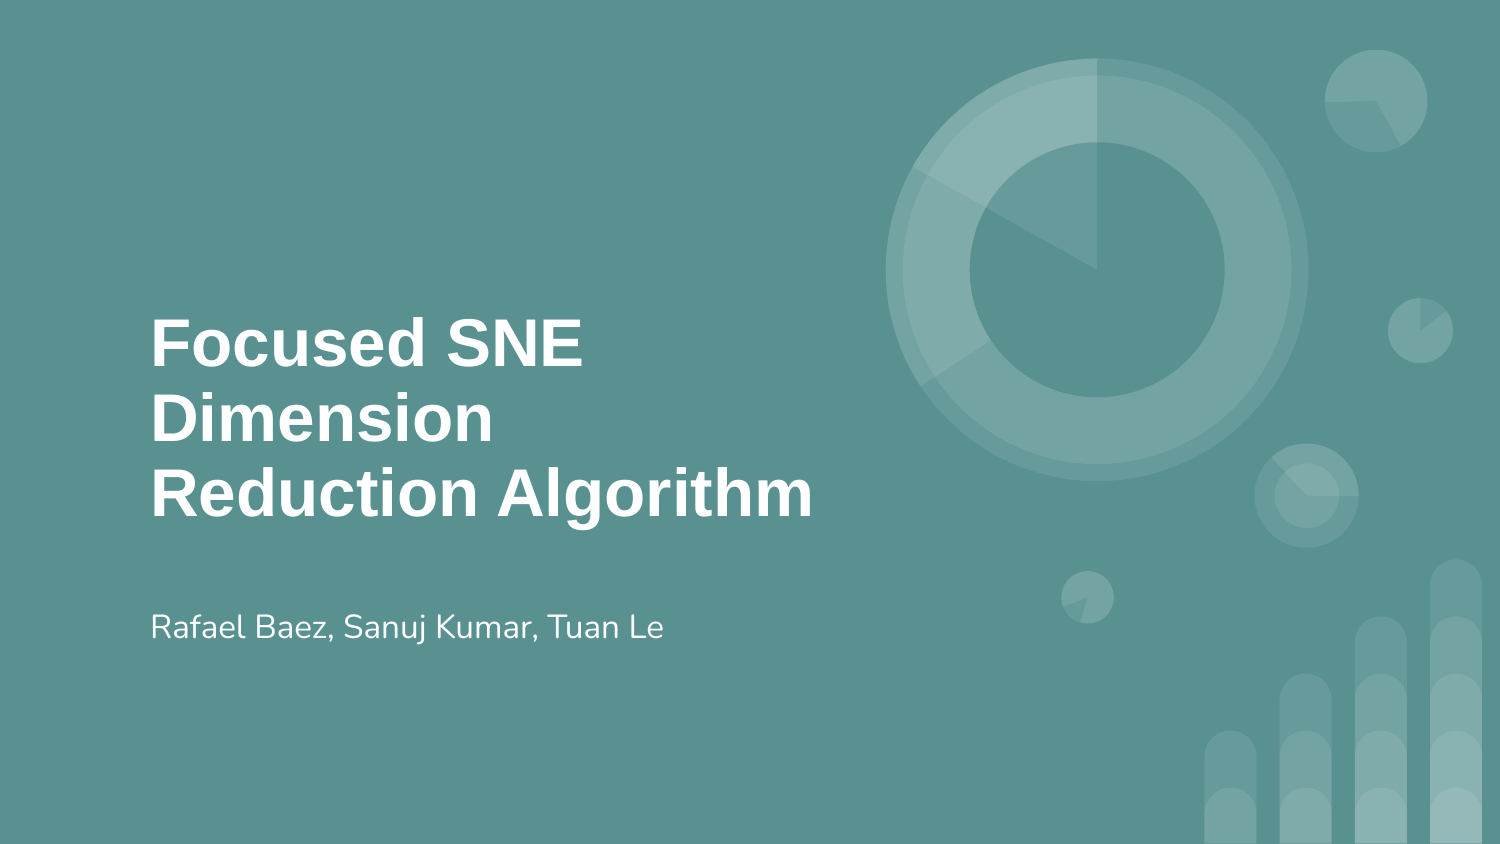

# Focused SNE Dimension Reduction Algorithm
Rafael Baez, Sanuj Kumar, Tuan Le